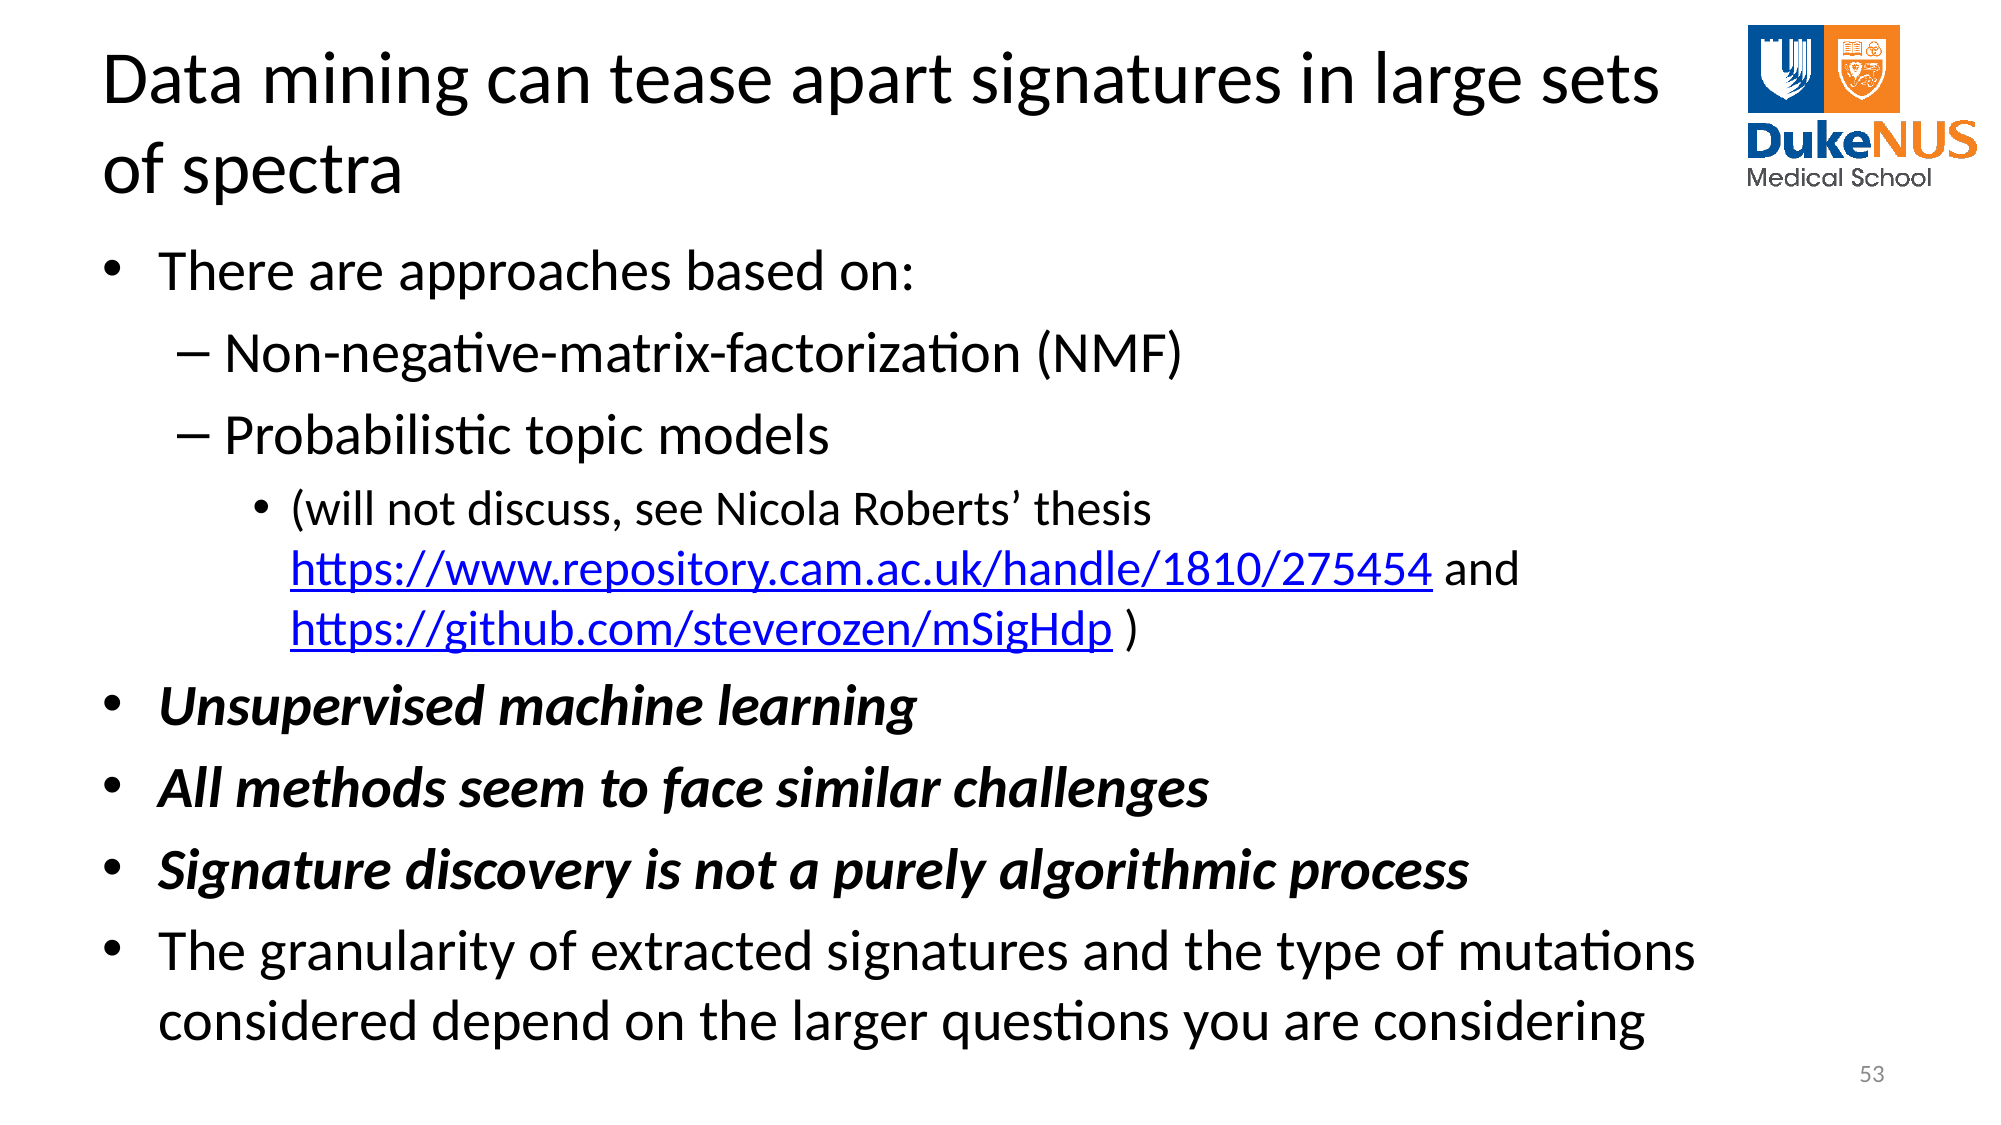

# Data mining can tease apart signatures in large sets of spectra
There are approaches based on:
Non-negative-matrix-factorization (NMF)
Probabilistic topic models
(will not discuss, see Nicola Roberts’ thesis https://www.repository.cam.ac.uk/handle/1810/275454 and https://github.com/steverozen/mSigHdp )
Unsupervised machine learning
All methods seem to face similar challenges
Signature discovery is not a purely algorithmic process
The granularity of extracted signatures and the type of mutations considered depend on the larger questions you are considering
53